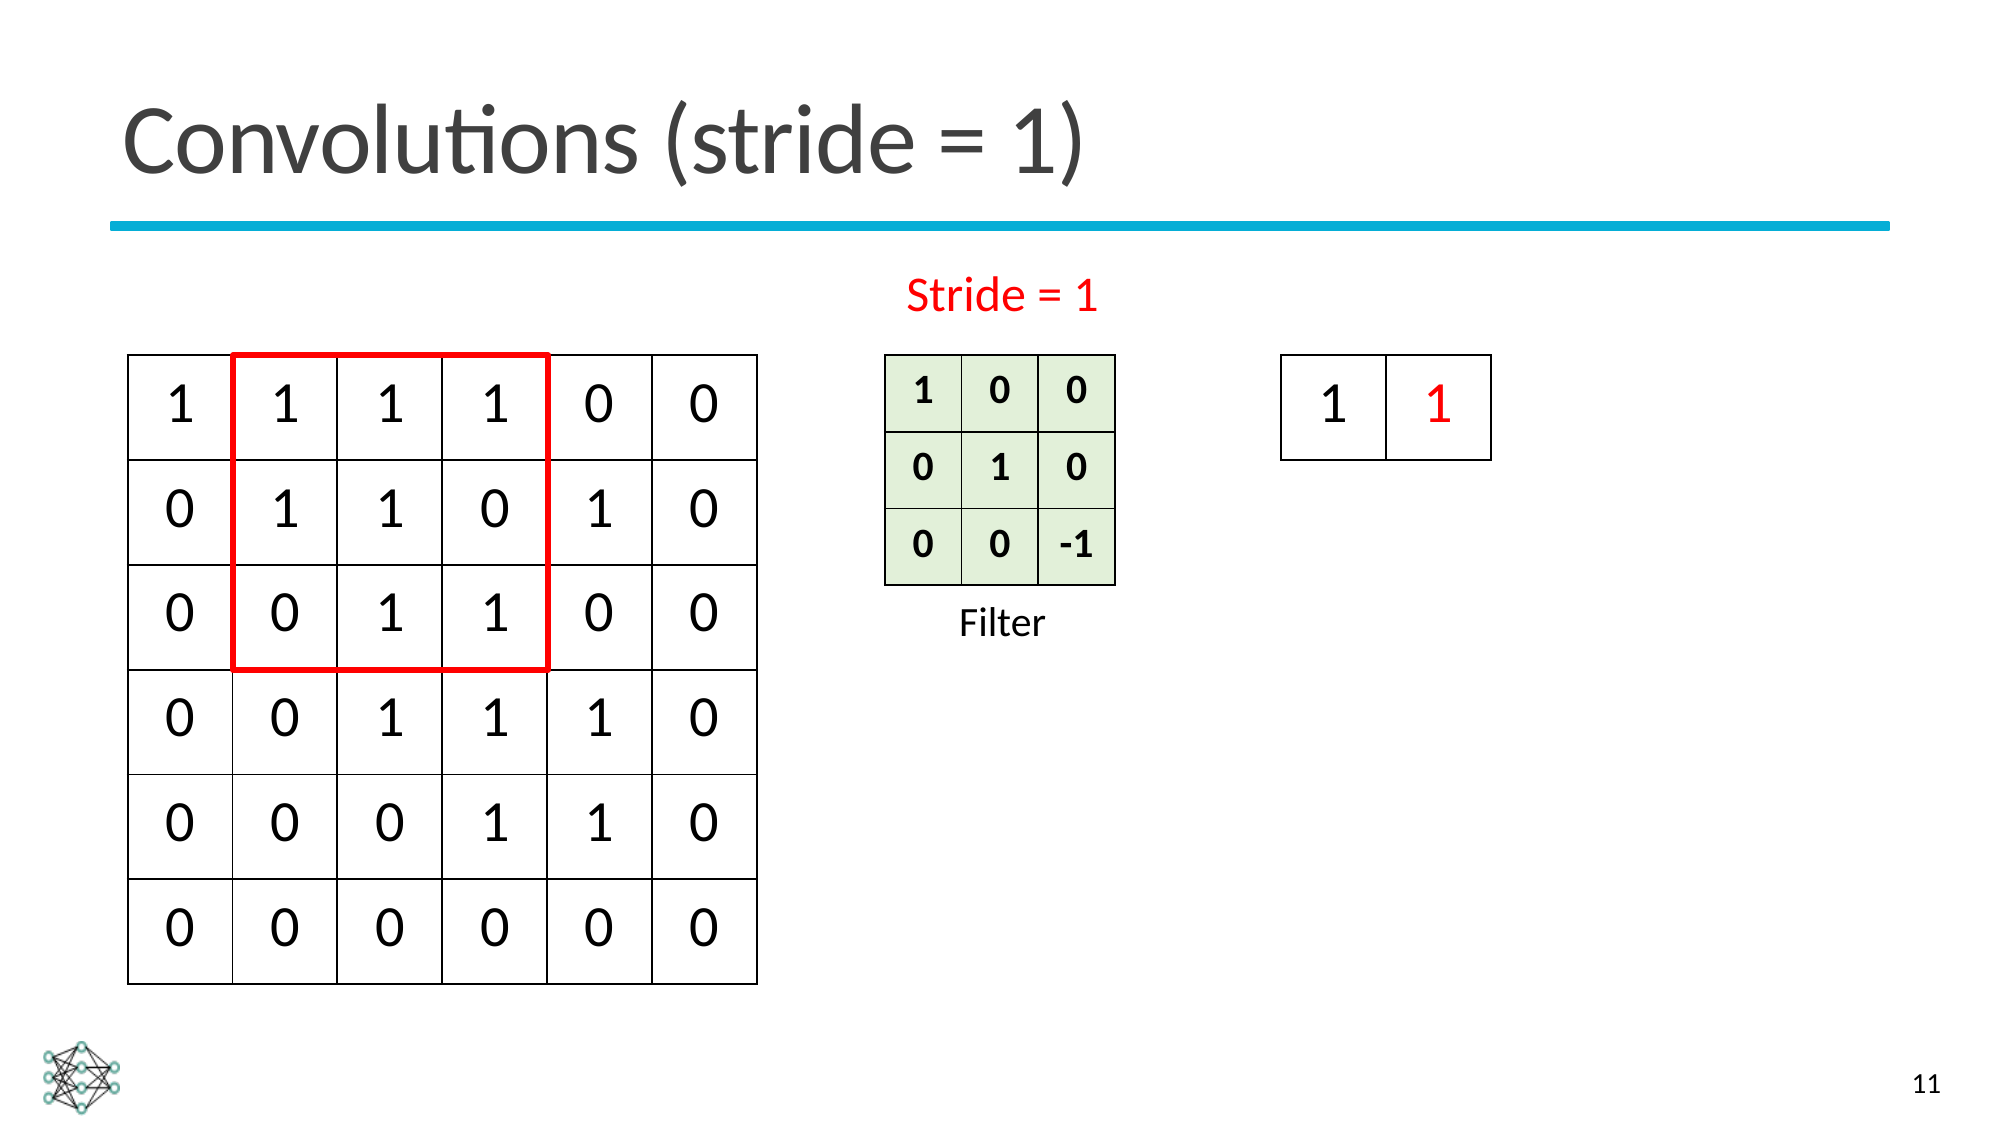

# Convolutions (stride = 1)
Stride = 1

| 1 | 1 |  |  |
| --- | --- | --- | --- |
|  |  |  |  |
|  |  |  |  |
|  |  |  |  |
| 1 | 1 | 1 | 1 | 0 | 0 |
| --- | --- | --- | --- | --- | --- |
| 0 | 1 | 1 | 0 | 1 | 0 |
| 0 | 0 | 1 | 1 | 0 | 0 |
| 0 | 0 | 1 | 1 | 1 | 0 |
| 0 | 0 | 0 | 1 | 1 | 0 |
| 0 | 0 | 0 | 0 | 0 | 0 |
| 1 | 0 | 0 |
| --- | --- | --- |
| 0 | 1 | 0 |
| 0 | 0 | -1 |
Filter
11